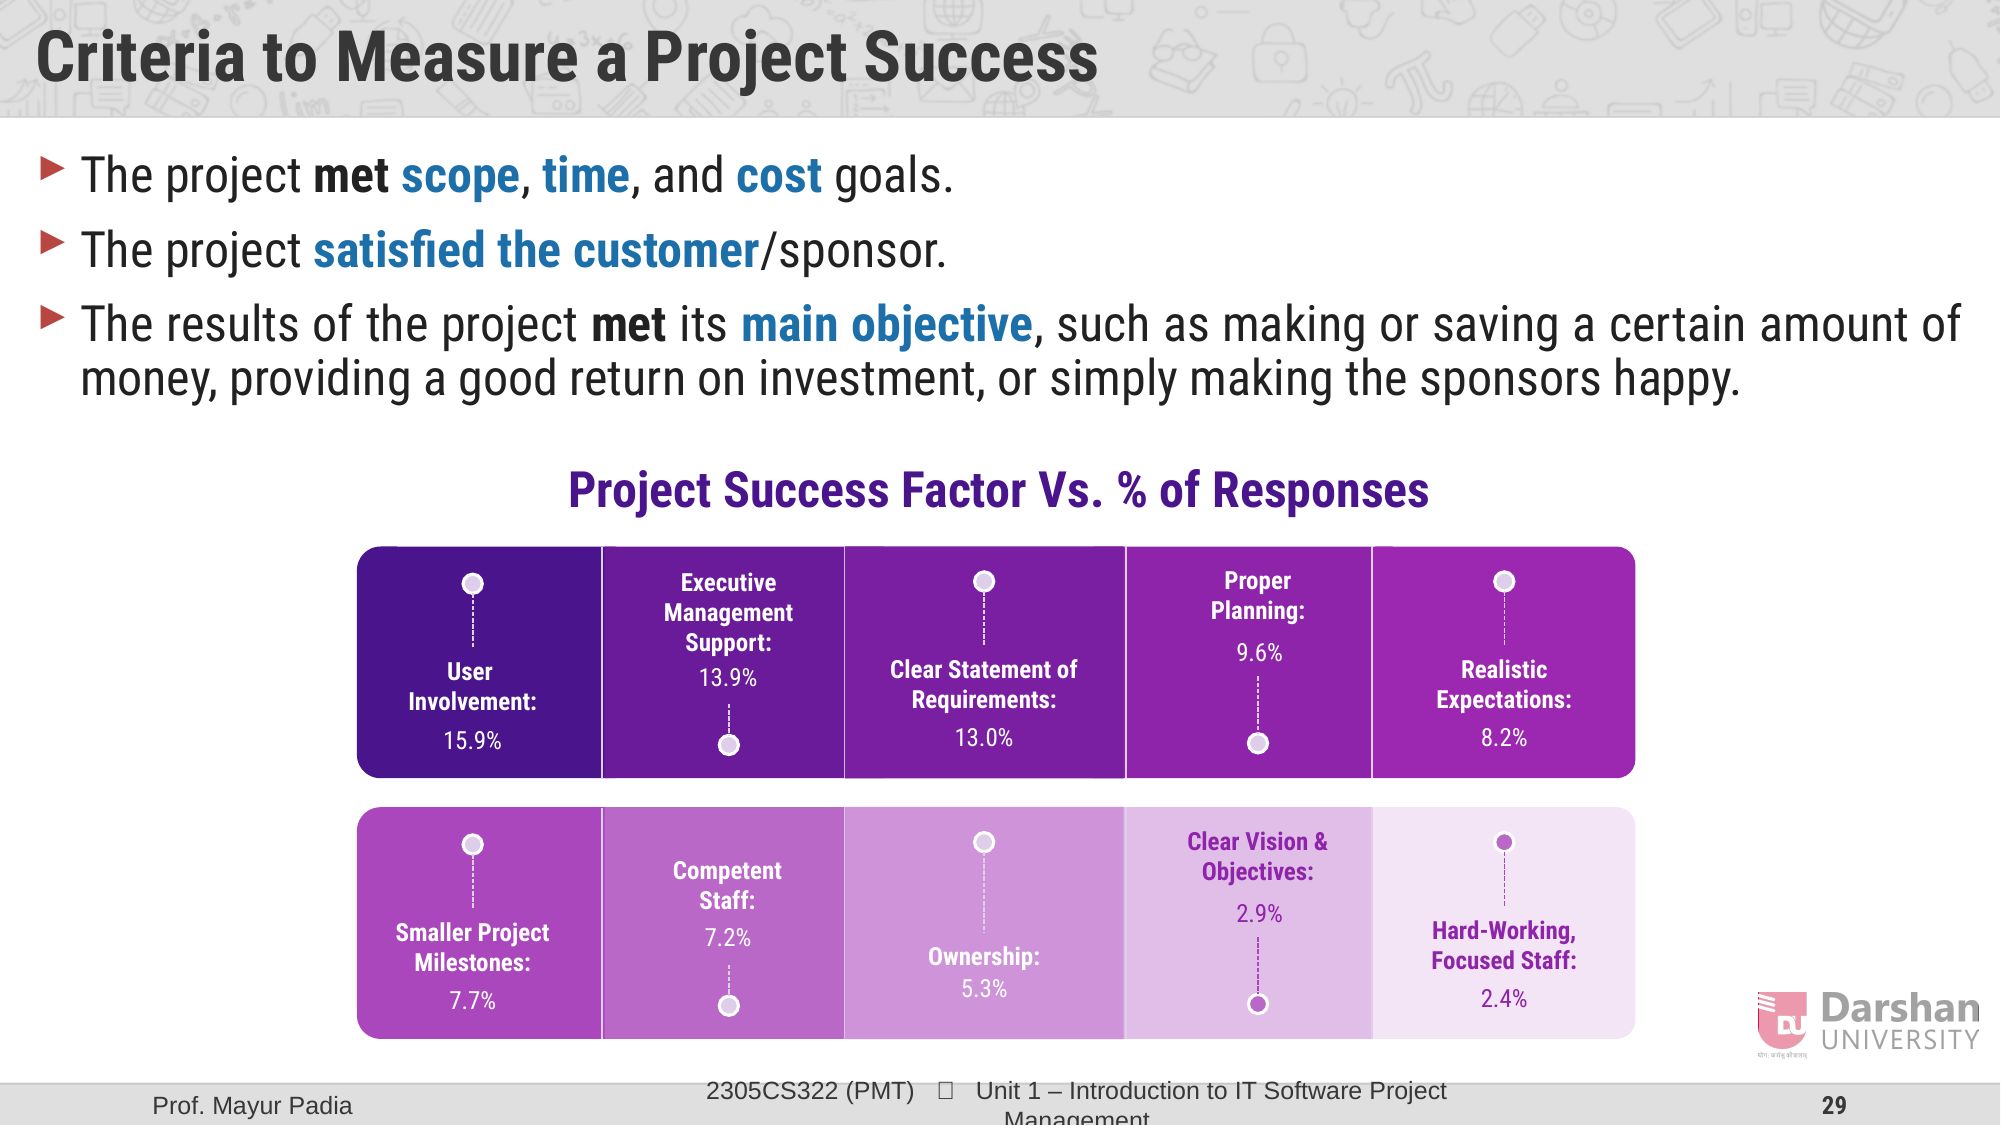

# Criteria to Measure a Project Success
The project met scope, time, and cost goals.
The project satisfied the customer/sponsor.
The results of the project met its main objective, such as making or saving a certain amount of money, providing a good return on investment, or simply making the sponsors happy.
Project Success Factor Vs. % of Responses

Clear Statement of Requirements:
13.0%

User
Involvement:
15.9%

Executive Management Support:
13.9%

Proper Planning:
9.6%

Realistic Expectations:
8.2%

Ownership:
5.3%

Smaller Project Milestones:
7.7%

Competent Staff:
7.2%

Clear Vision & Objectives:
2.9%

Hard-Working, Focused Staff:
2.4%